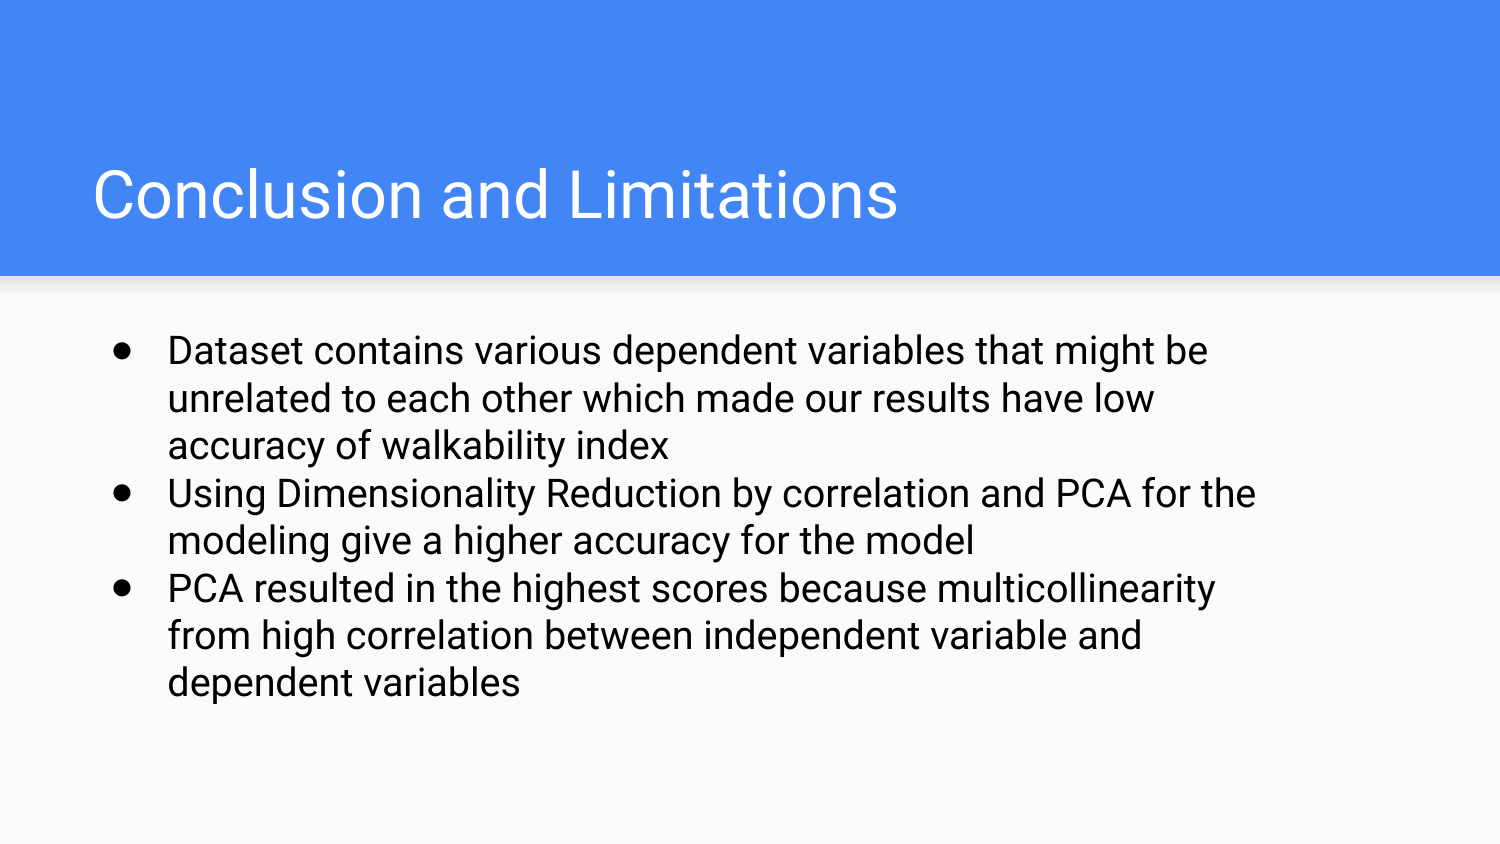

# Conclusion and Limitations
Dataset contains various dependent variables that might be unrelated to each other which made our results have low accuracy of walkability index
Using Dimensionality Reduction by correlation and PCA for the modeling give a higher accuracy for the model
PCA resulted in the highest scores because multicollinearity from high correlation between independent variable and dependent variables